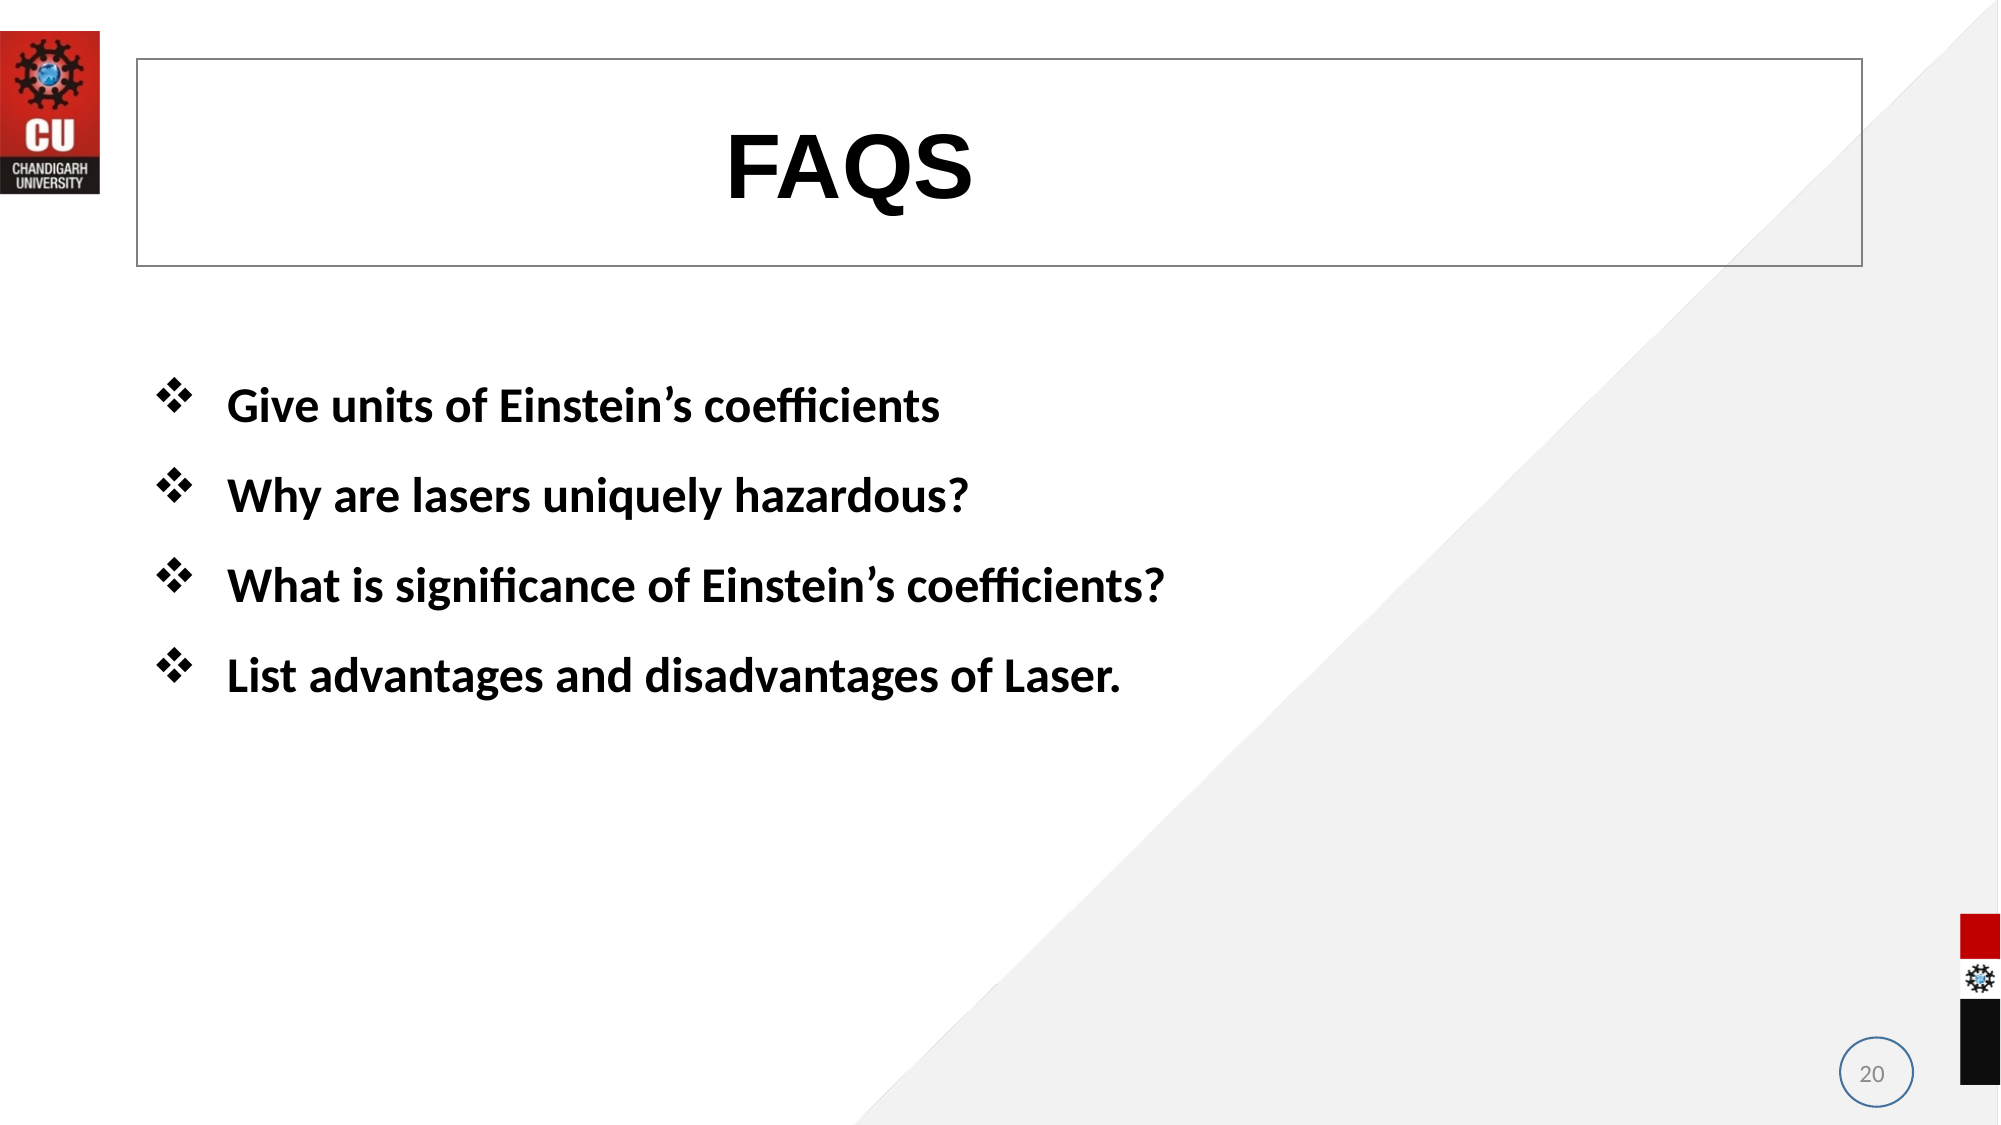

FAQS

Give units of Einstein’s coefficients
Why are lasers uniquely hazardous?
What is significance of Einstein’s coefficients?
List advantages and disadvantages of Laser.

20